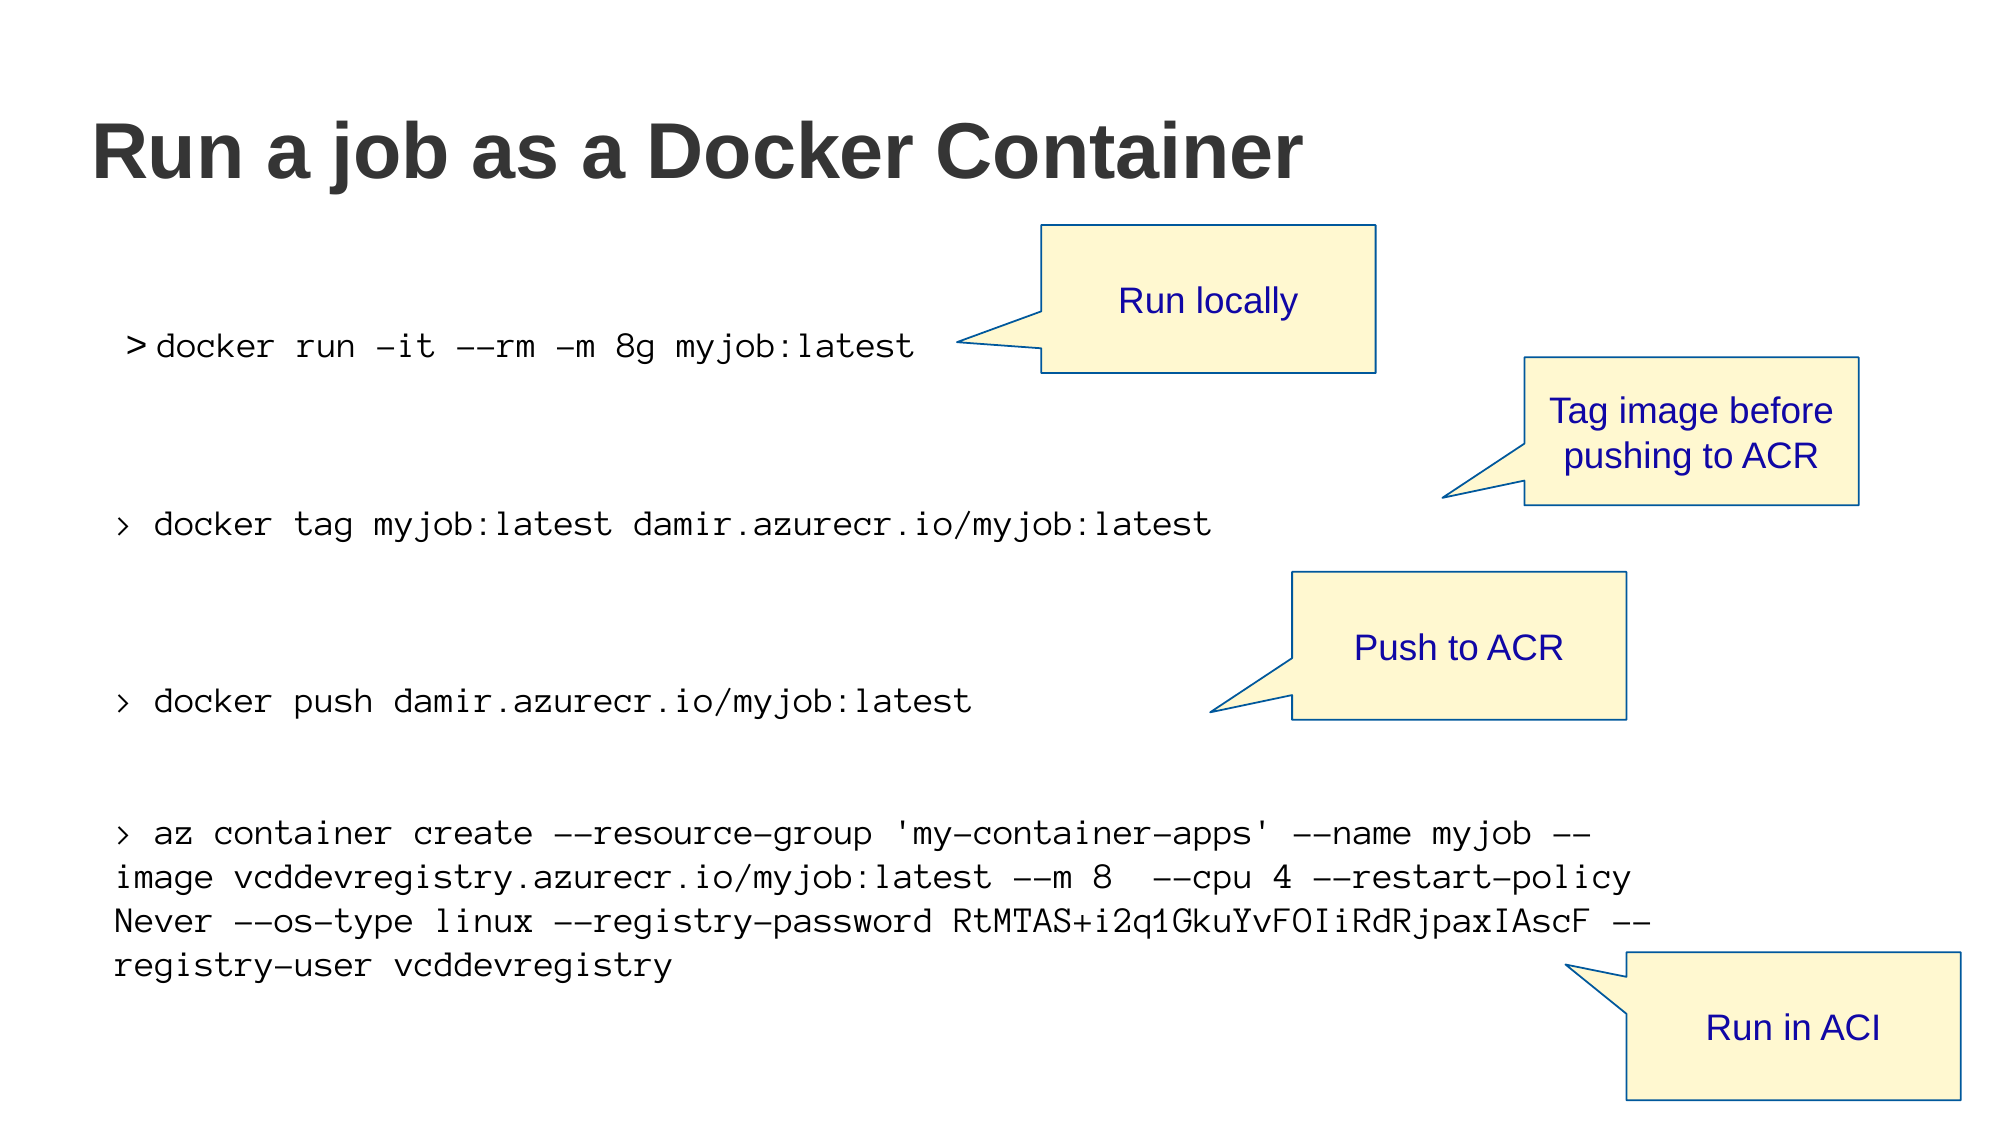

# Run a job as a Docker Container
Run locally
 > docker run -it --rm -m 8g myjob:latest
Tag image before pushing to ACR
> docker tag myjob:latest damir.azurecr.io/myjob:latest

> docker push damir.azurecr.io/myjob:latest
> az container create --resource-group 'my-container-apps' --name myjob --image vcddevregistry.azurecr.io/myjob:latest --m 8  --cpu 4 --restart-policy Never --os-type linux --registry-password RtMTAS+i2q1GkuYvFOIiRdRjpaxIAscF --registry-user vcddevregistry
Push to ACR
Run in ACI